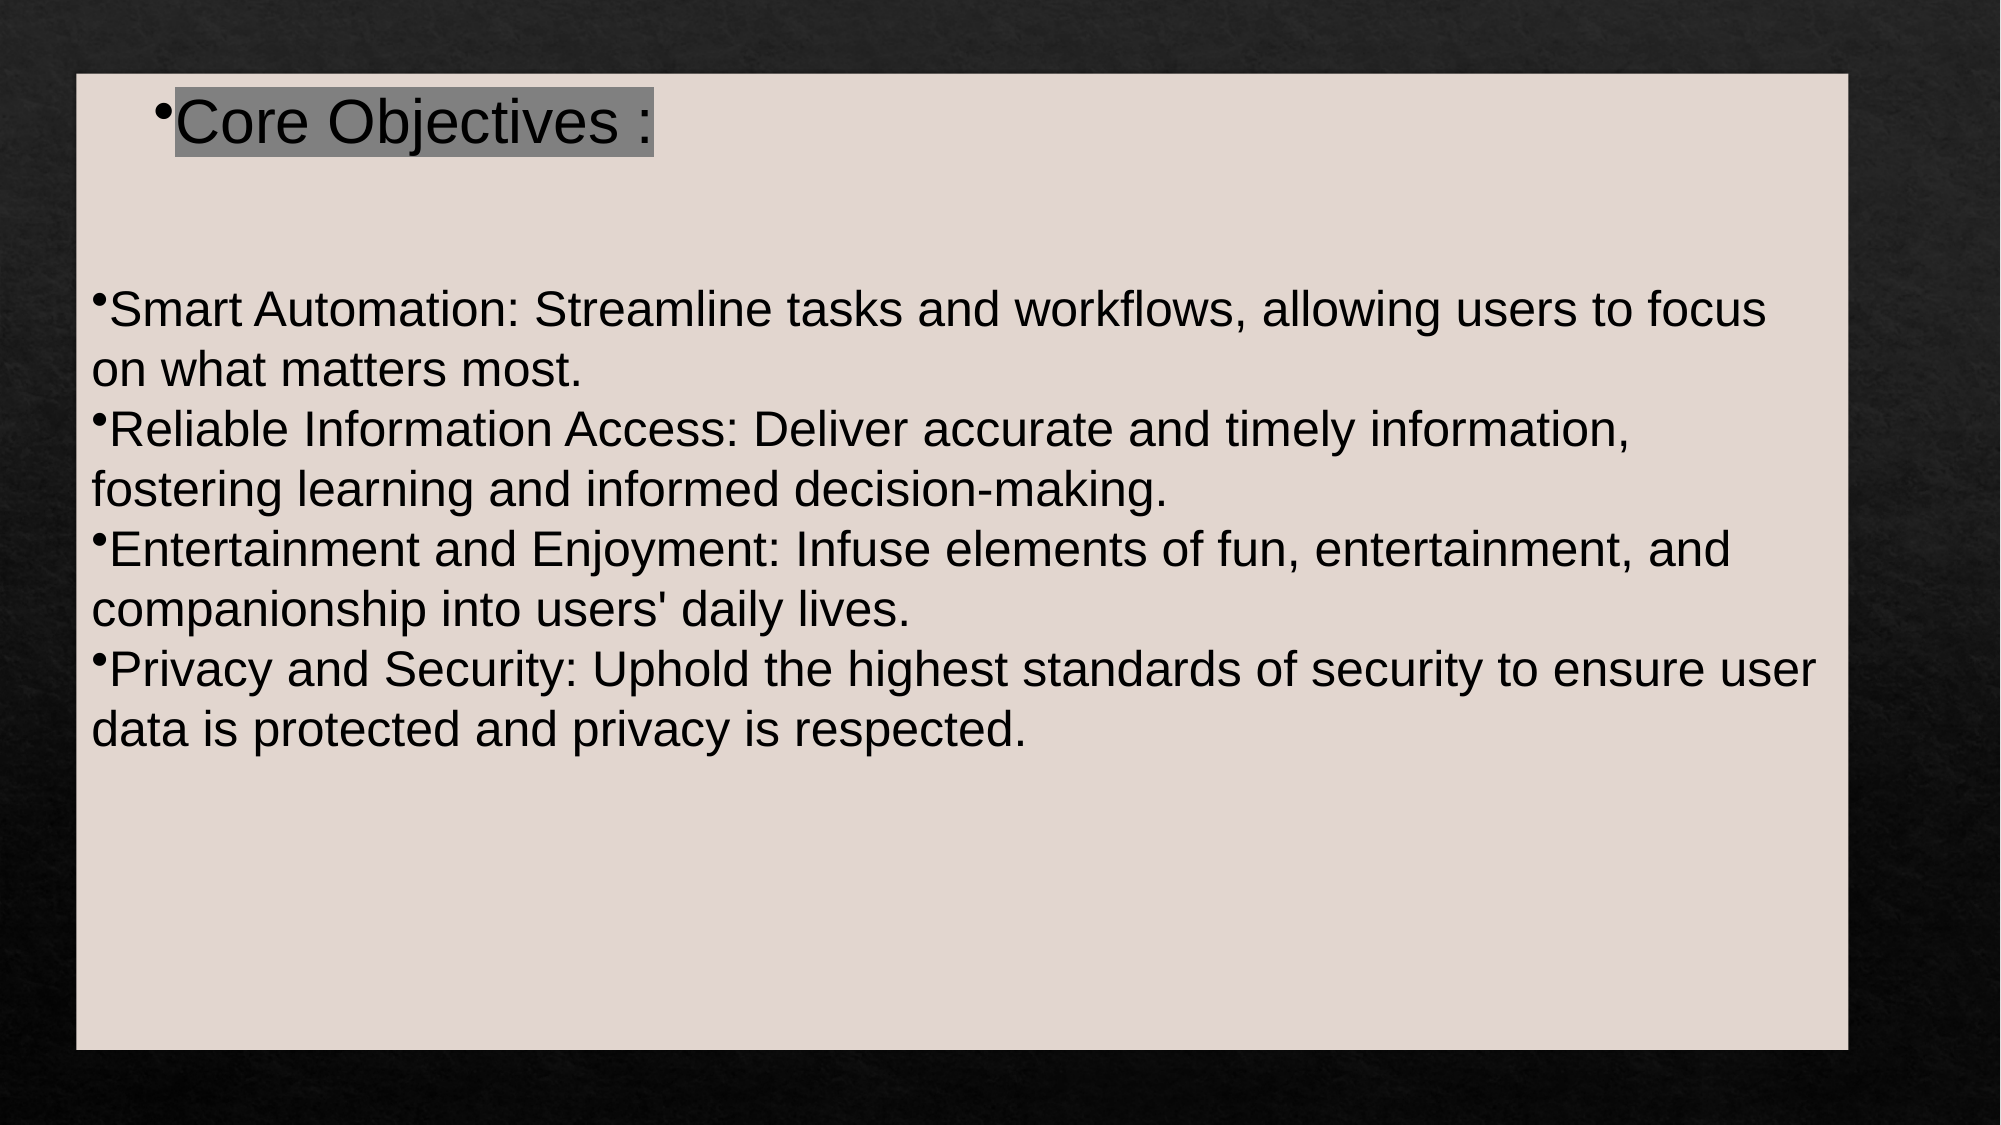

Core Objectives :

Smart Automation: Streamline tasks and workflows, allowing users to focus on what matters most.
Reliable Information Access: Deliver accurate and timely information, fostering learning and informed decision-making.
Entertainment and Enjoyment: Infuse elements of fun, entertainment, and companionship into users' daily lives.
Privacy and Security: Uphold the highest standards of security to ensure user data is protected and privacy is respected.